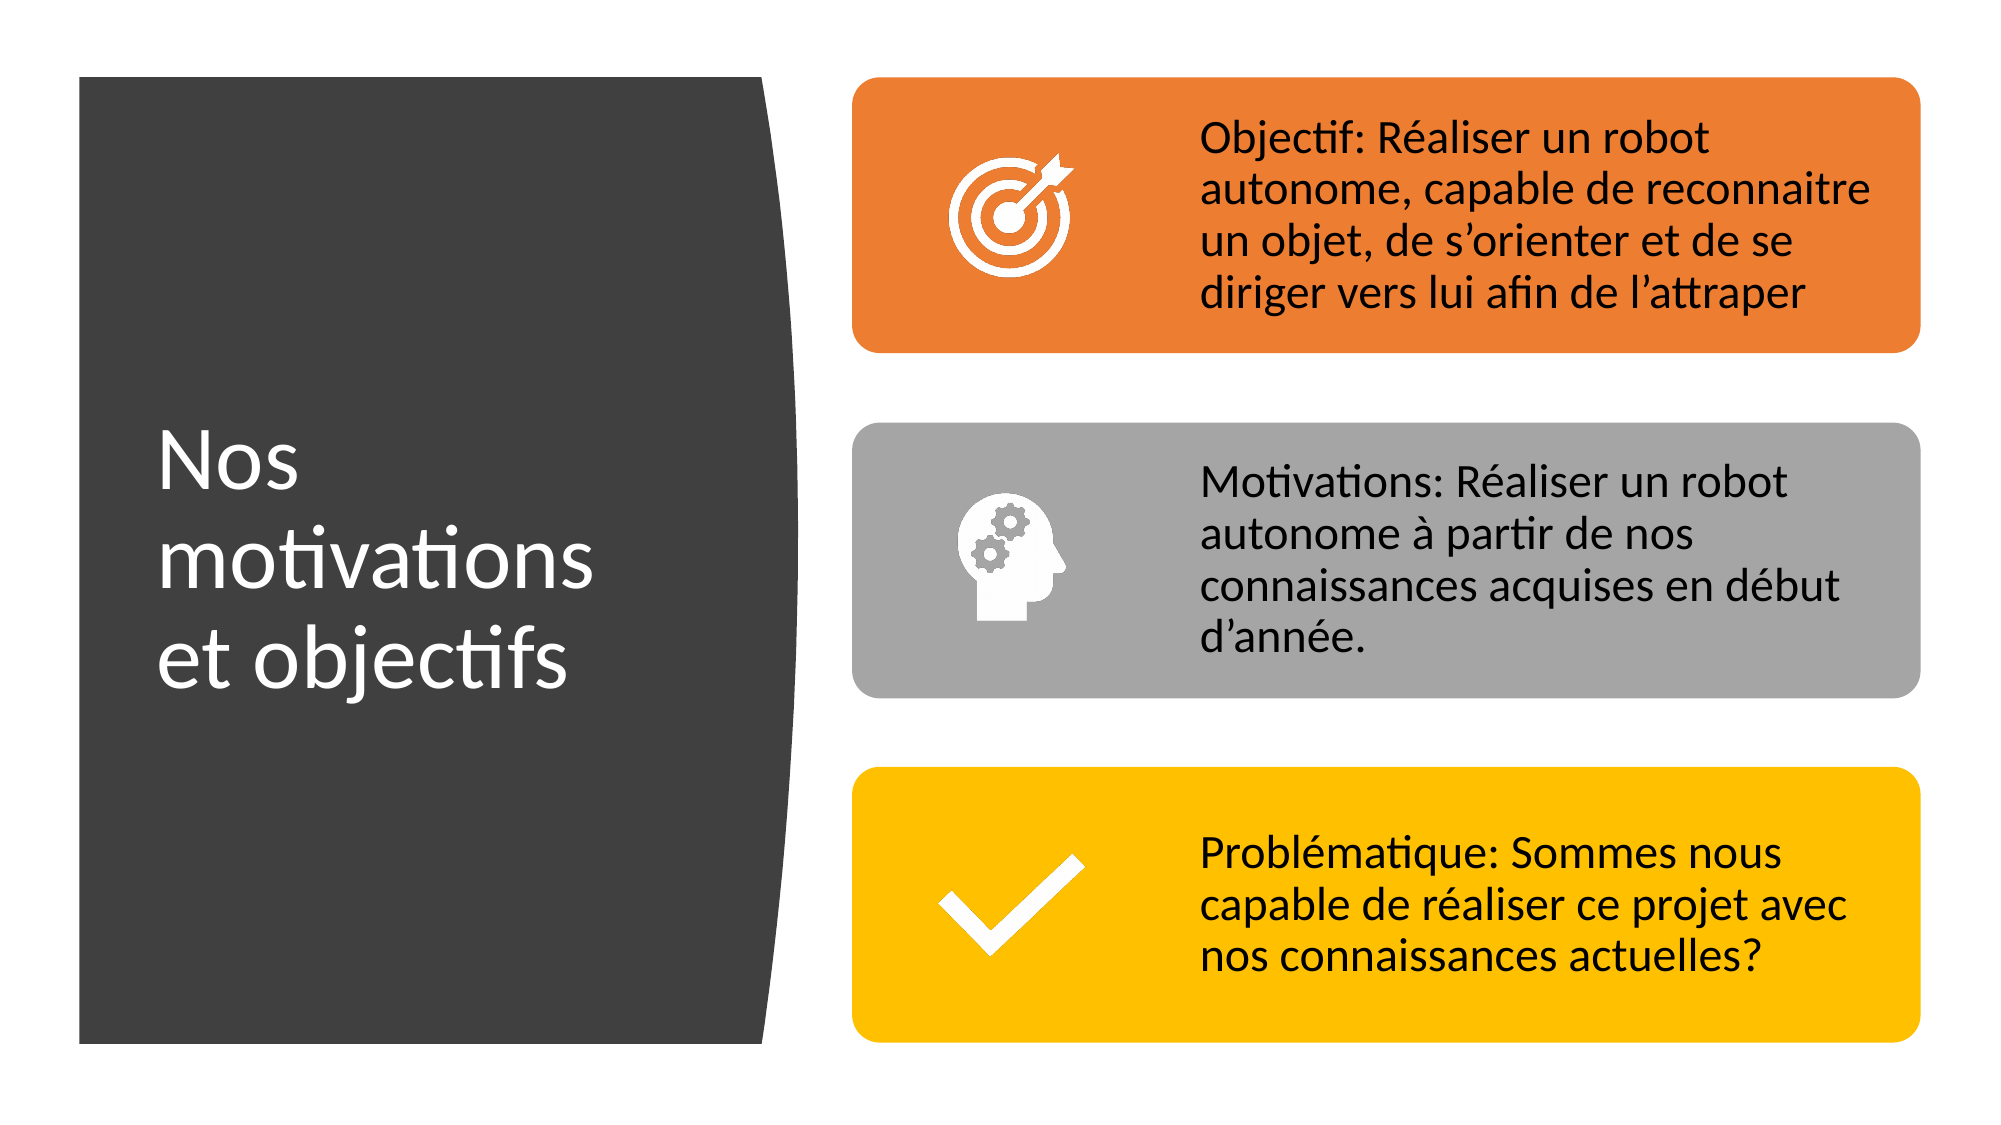

Objectif: Réaliser un robot autonome, capable de reconnaitre un objet, de s’orienter et de se diriger vers lui afin de l’attraper
Motivations: Réaliser un robot autonome à partir de nos connaissances acquises en début d’année.
Problématique: Sommes nous capable de réaliser ce projet avec nos connaissances actuelles?

# Nos motivations et objectifs